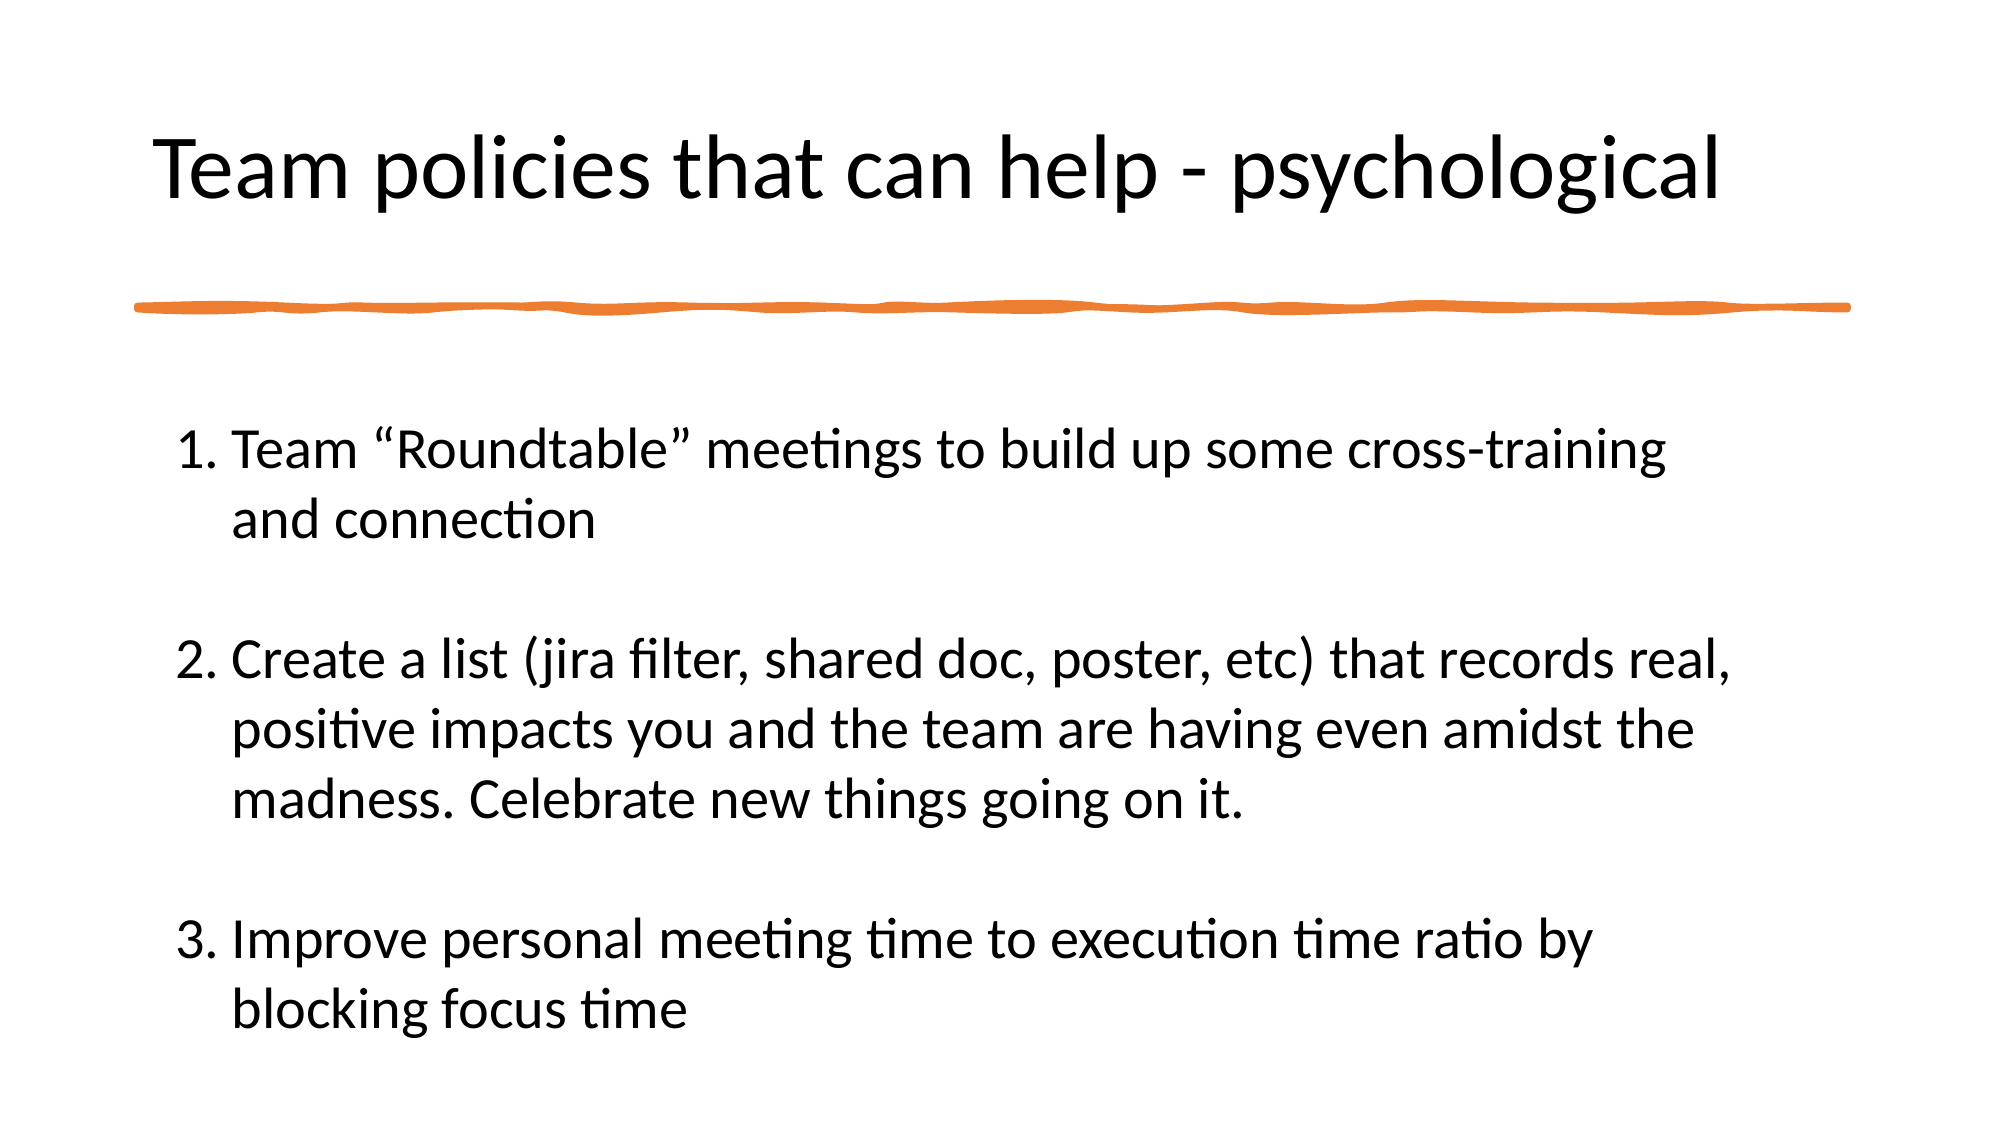

# Team policies that can help - psychological

Team “Roundtable” meetings to build up some cross-training and connection
Create a list (jira filter, shared doc, poster, etc) that records real, positive impacts you and the team are having even amidst the madness. Celebrate new things going on it.
Improve personal meeting time to execution time ratio by blocking focus time